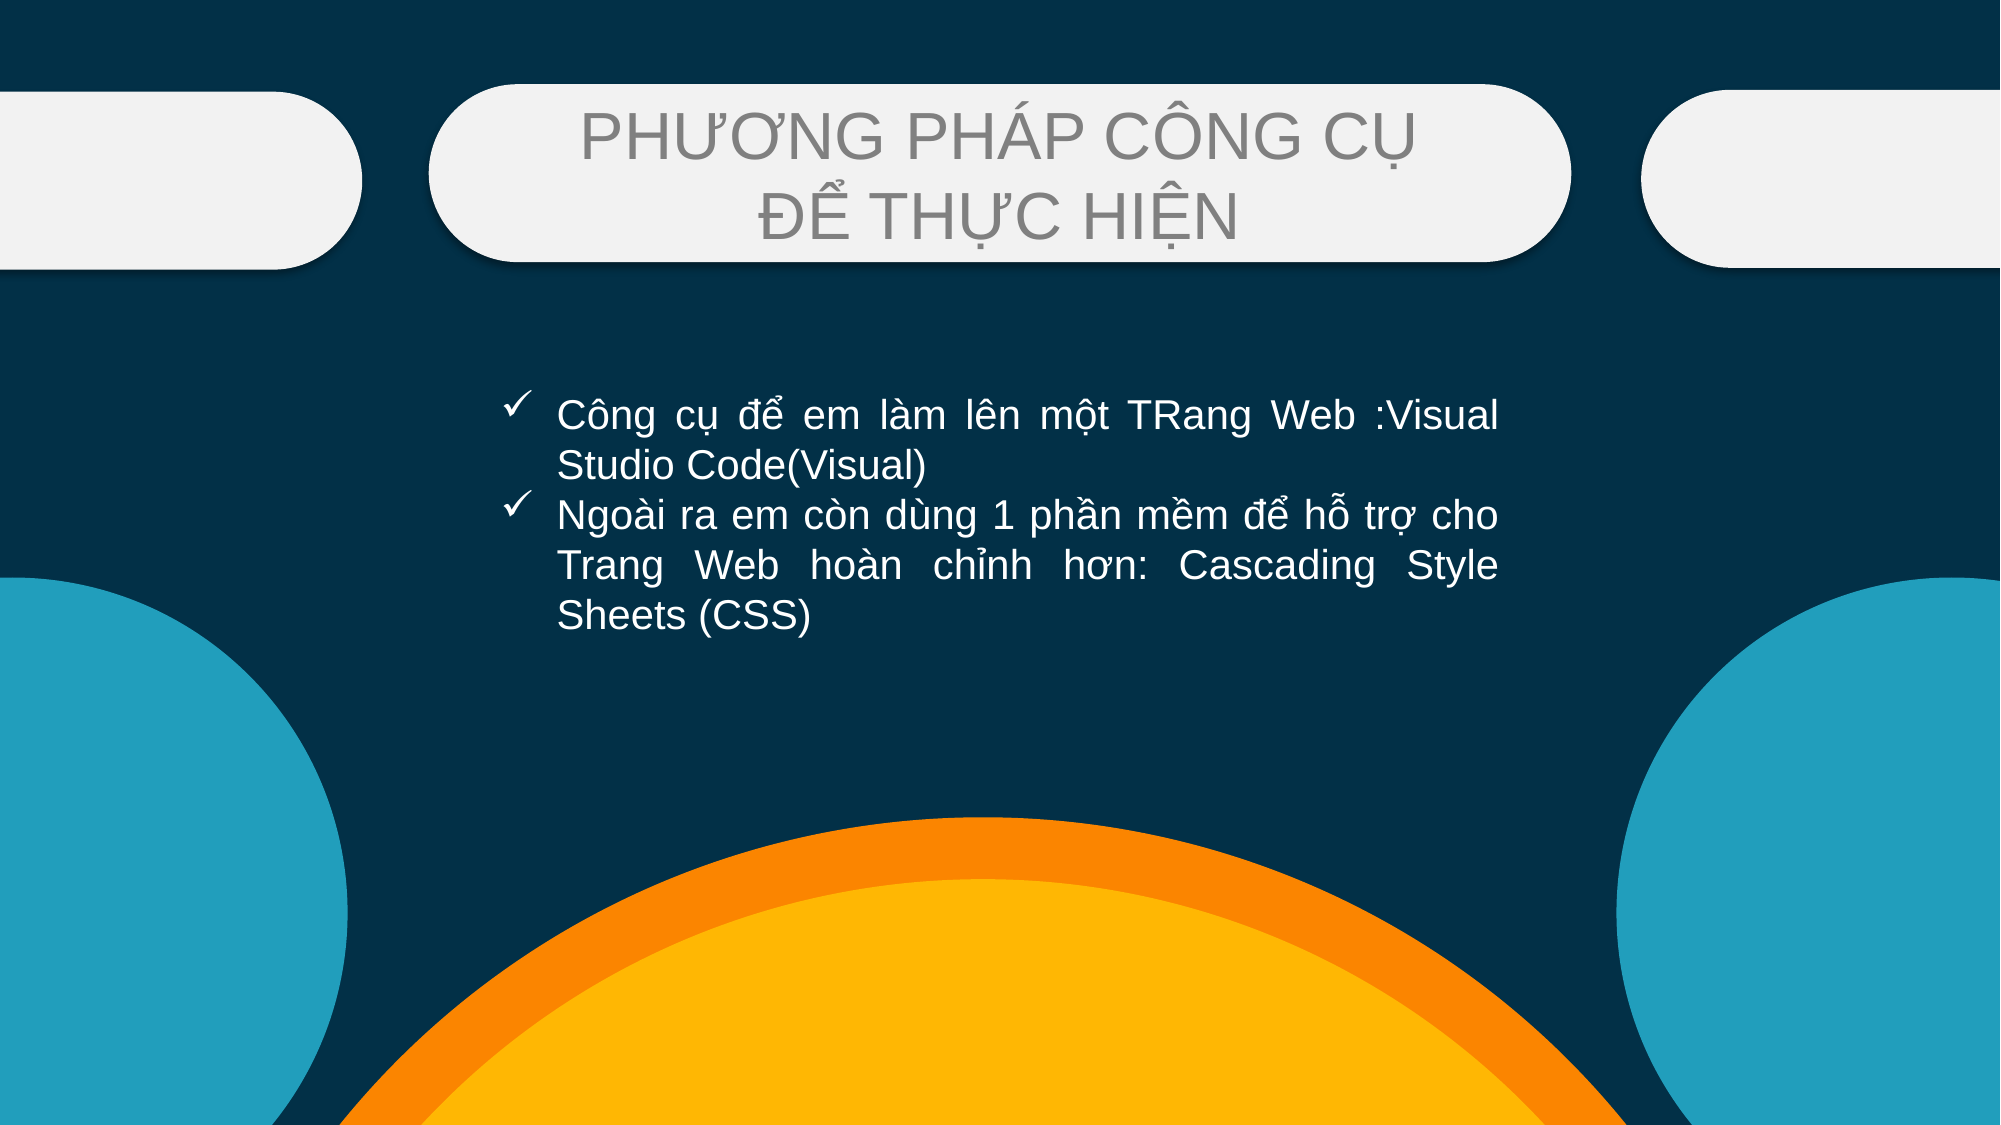

PHƯƠNG PHÁP CÔNG CỤ
ĐỂ THỰC HIỆN
Nội dung 4
Nội dung 3
Nội dung 1
Công cụ để em làm lên một TRang Web :Visual Studio Code(Visual)
Ngoài ra em còn dùng 1 phần mềm để hỗ trợ cho Trang Web hoàn chỉnh hơn: Cascading Style Sheets (CSS)